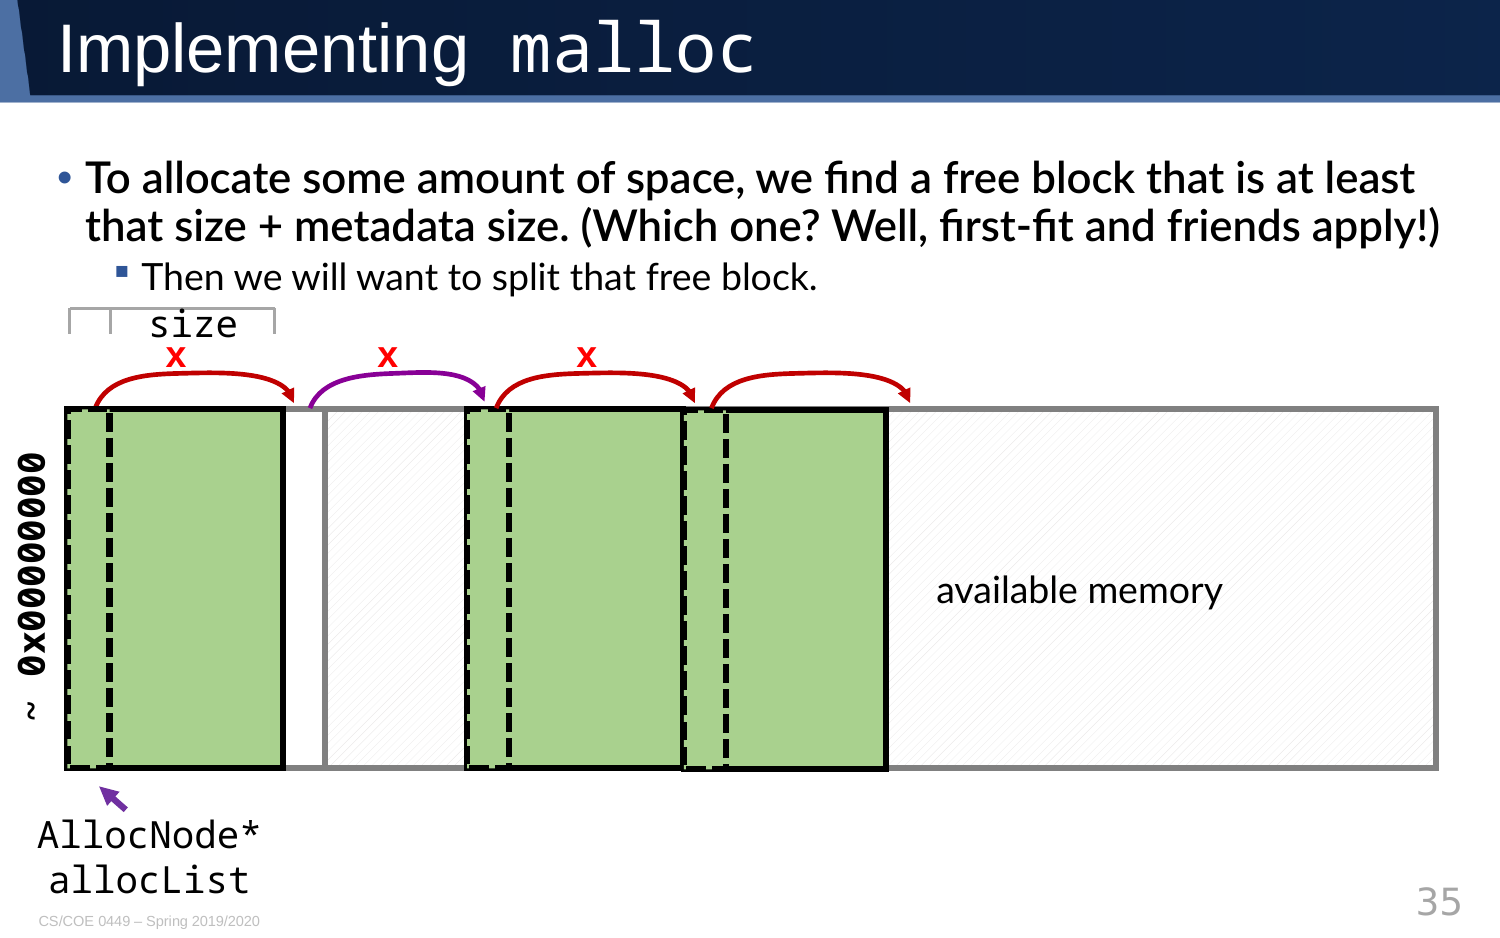

# Implementing malloc
To allocate some amount of space, we find a free block that is at least that size + metadata size. (Which one? Well, first-fit and friends apply!)
Then we will want to split that free block.
size
x
x
x

~ 0x00000000
available memory
AllocNode*
allocList
35
CS/COE 0449 – Spring 2019/2020